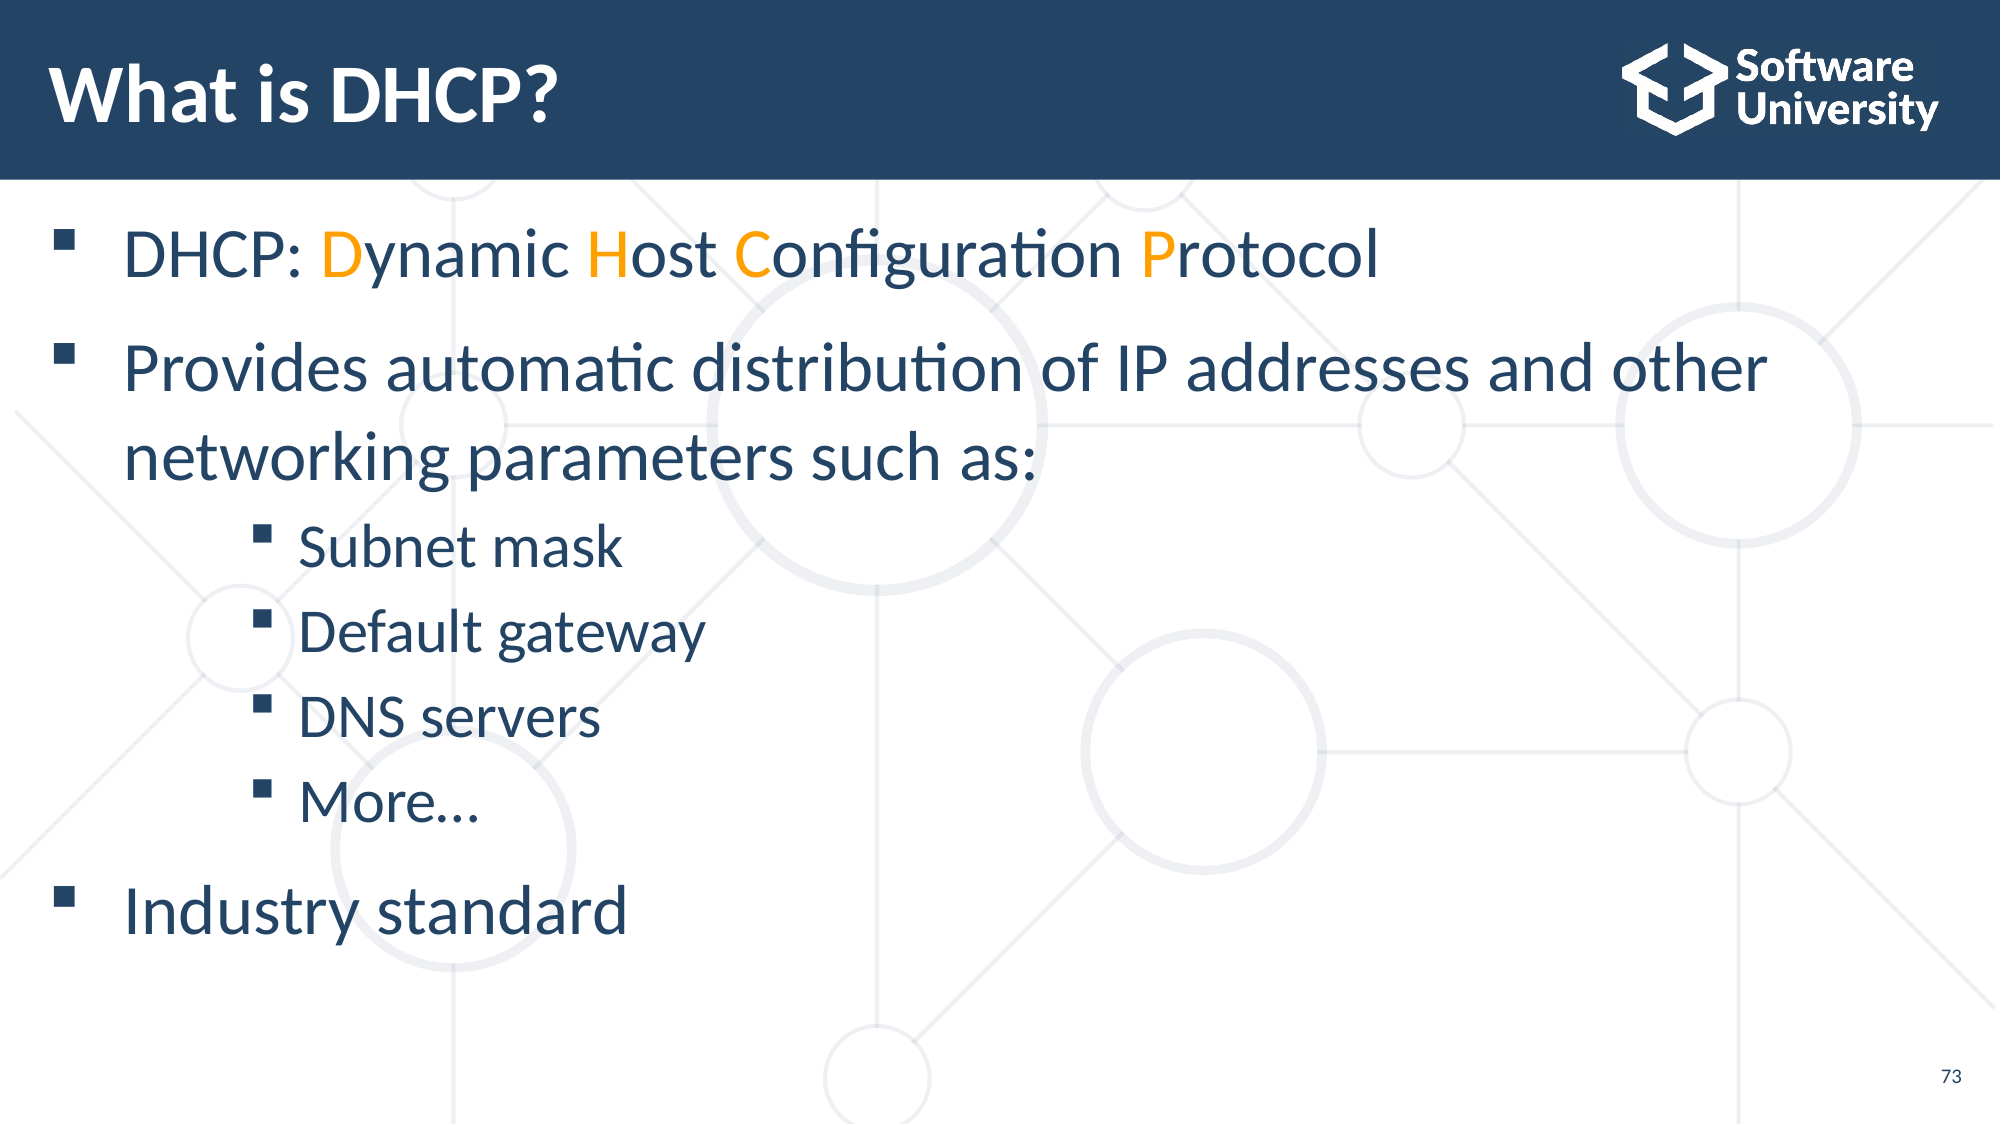

# What is DHCP?
DHCP: Dynamic Host Configuration Protocol
Provides automatic distribution of IP addresses and other
networking parameters such as:
Subnet mask
Default gateway
DNS servers
More…
Industry standard
73